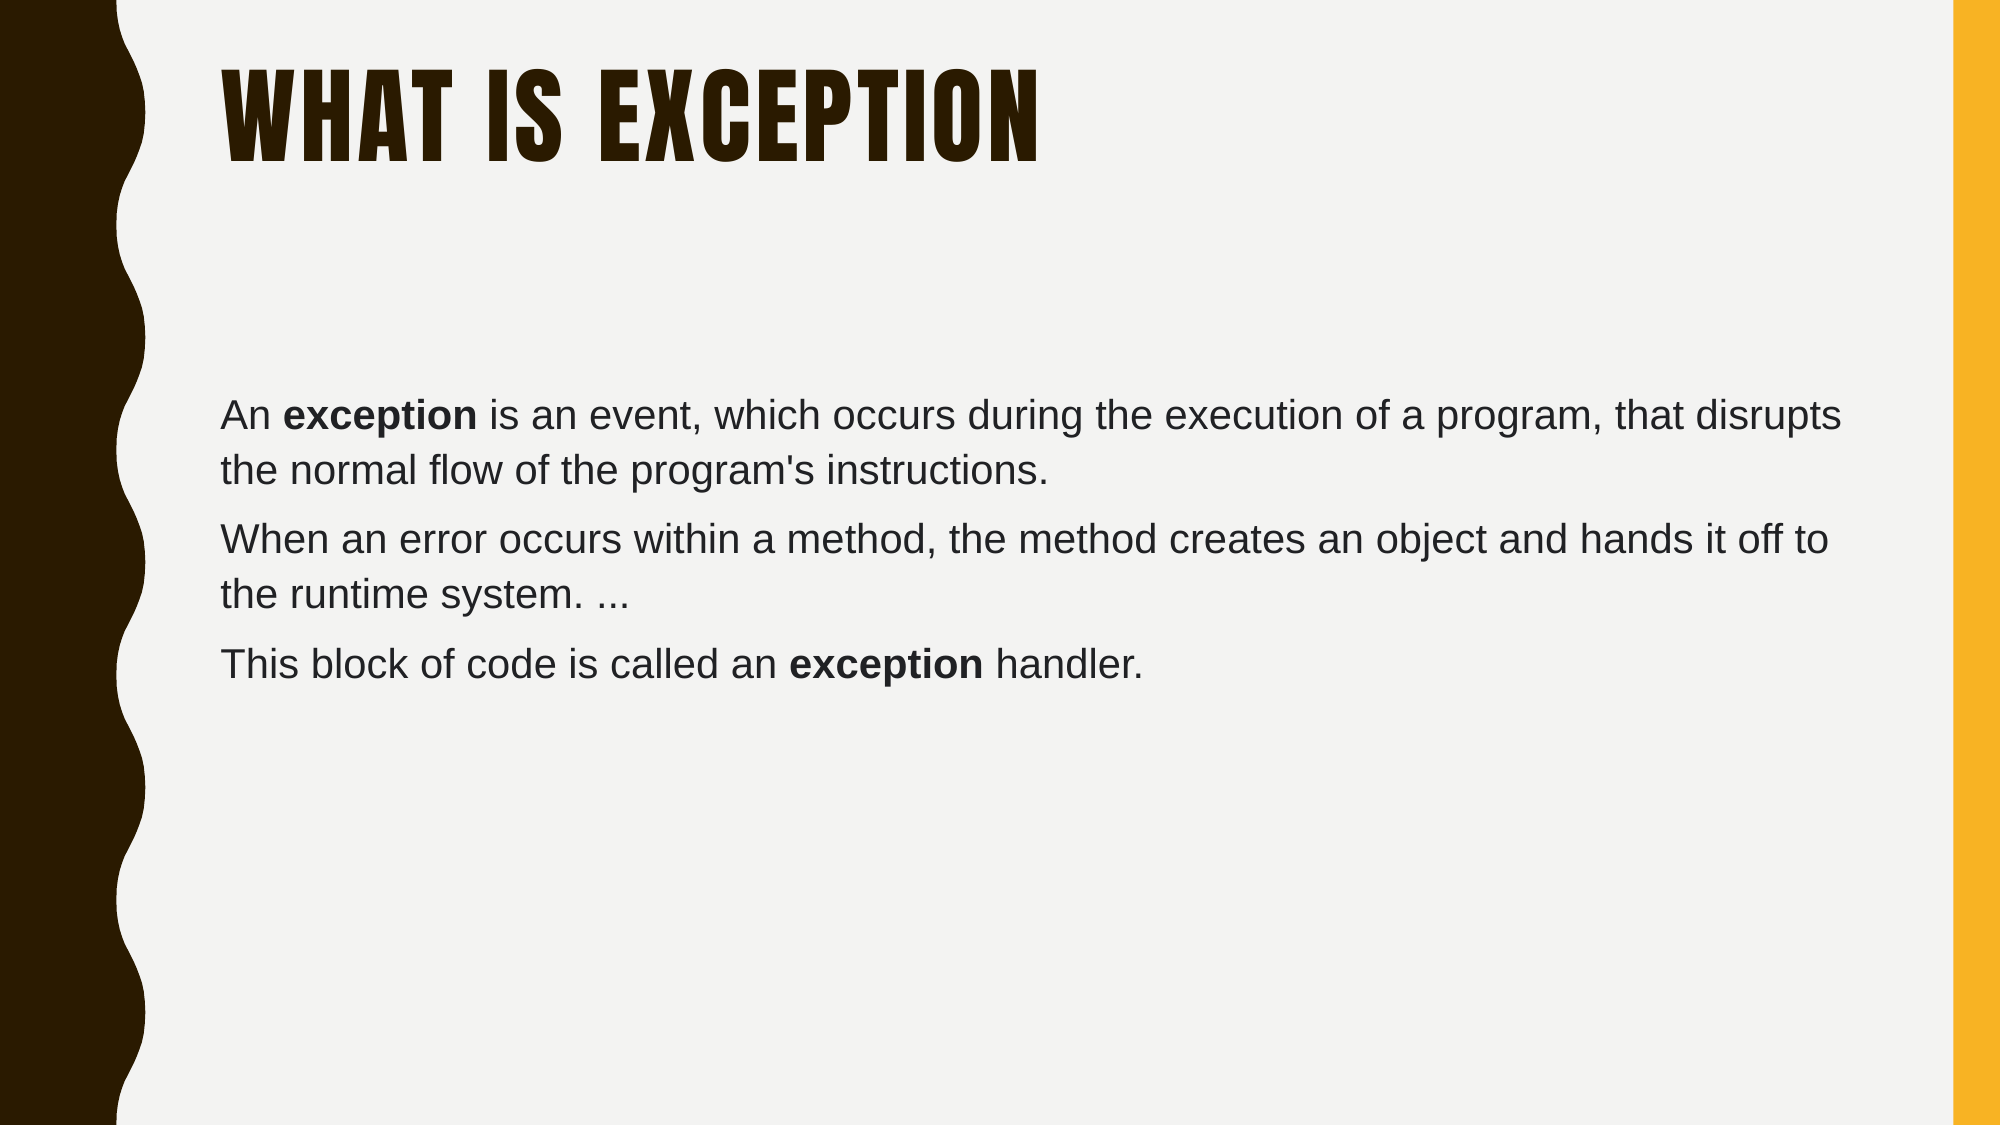

# What is Exception
An exception is an event, which occurs during the execution of a program, that disrupts the normal flow of the program's instructions.
When an error occurs within a method, the method creates an object and hands it off to the runtime system. ...
This block of code is called an exception handler.